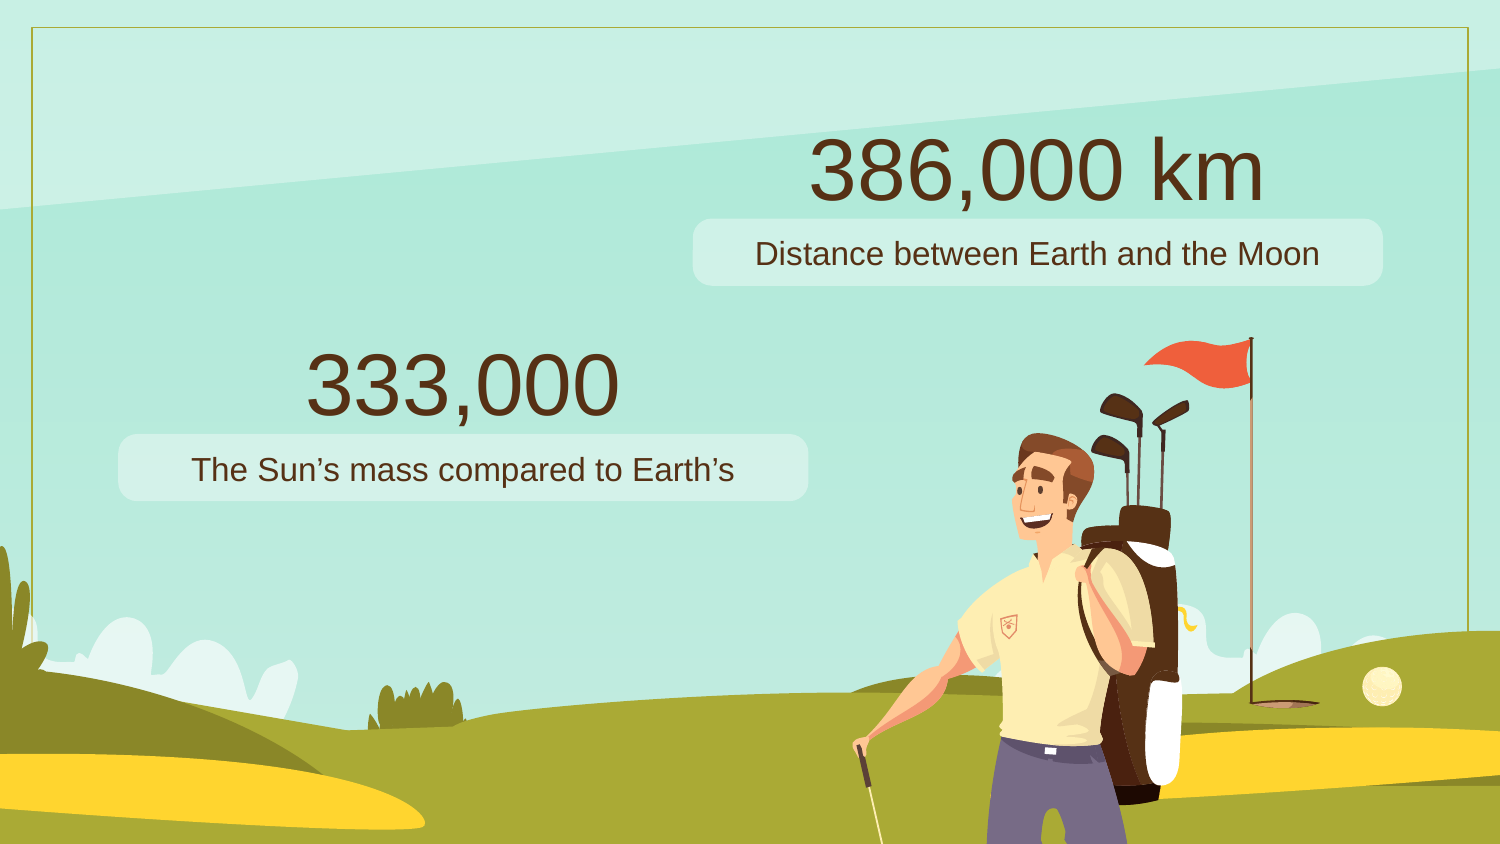

386,000 km

Distance between Earth and the Moon
# 333,000

The Sun’s mass compared to Earth’s